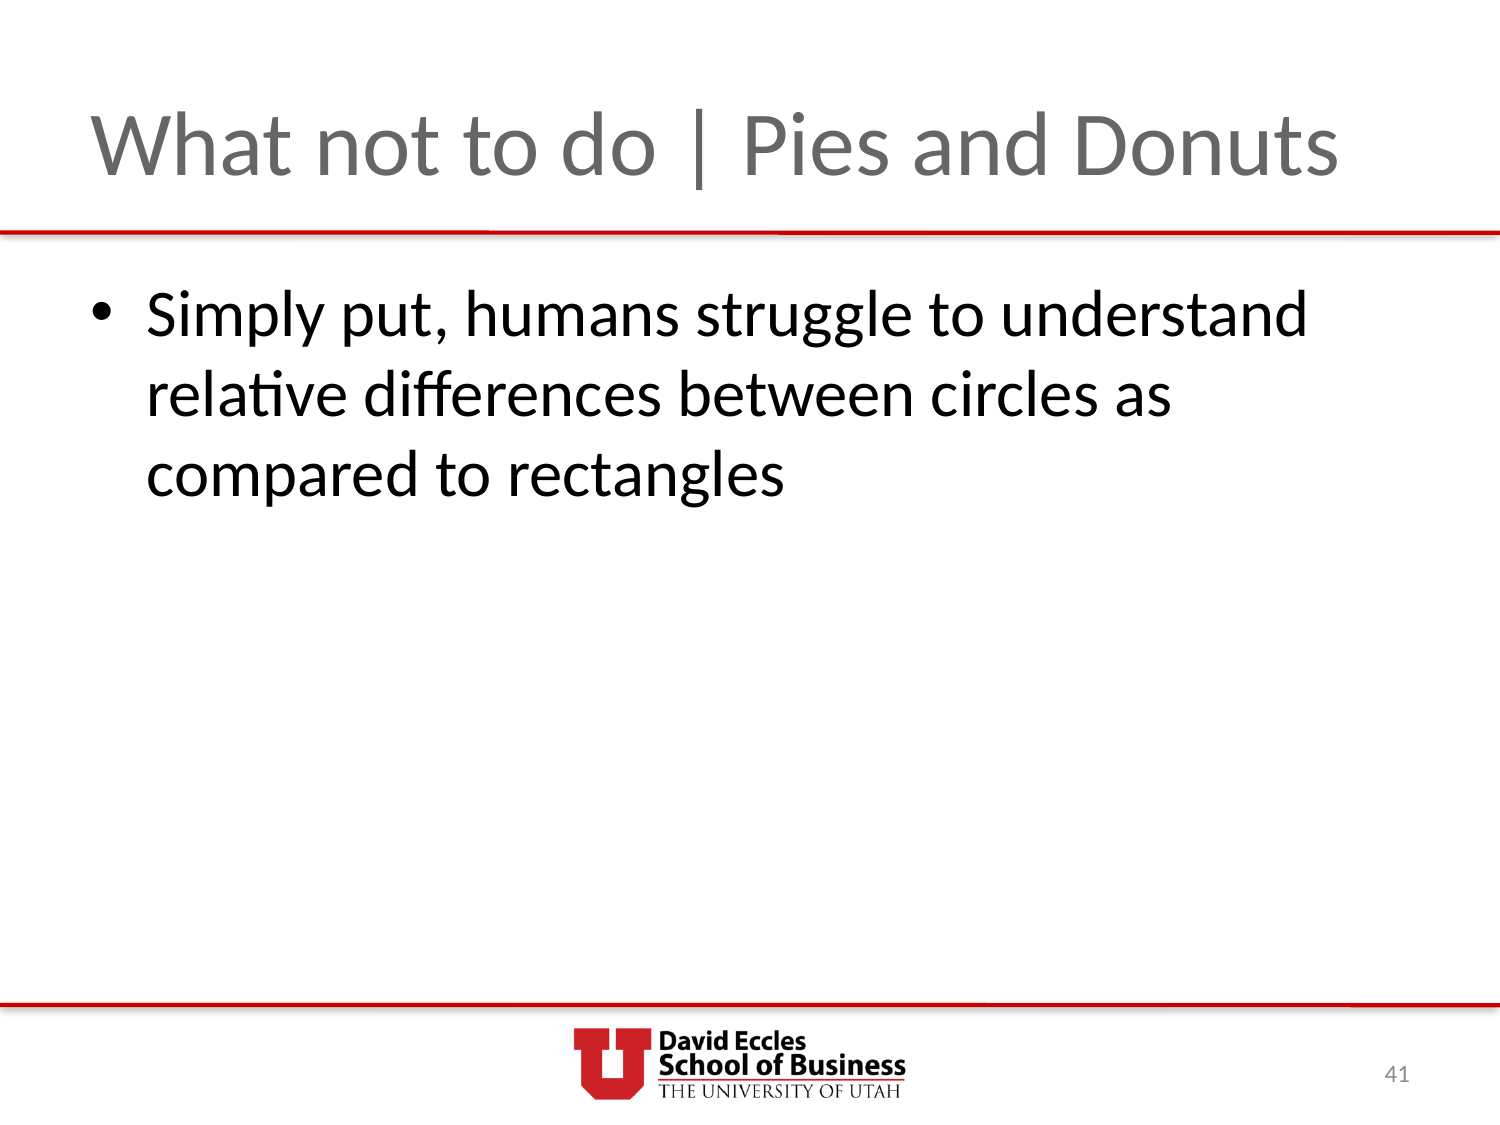

# What not to do | Pies and Donuts
Simply put, humans struggle to understand relative differences between circles as compared to rectangles
41